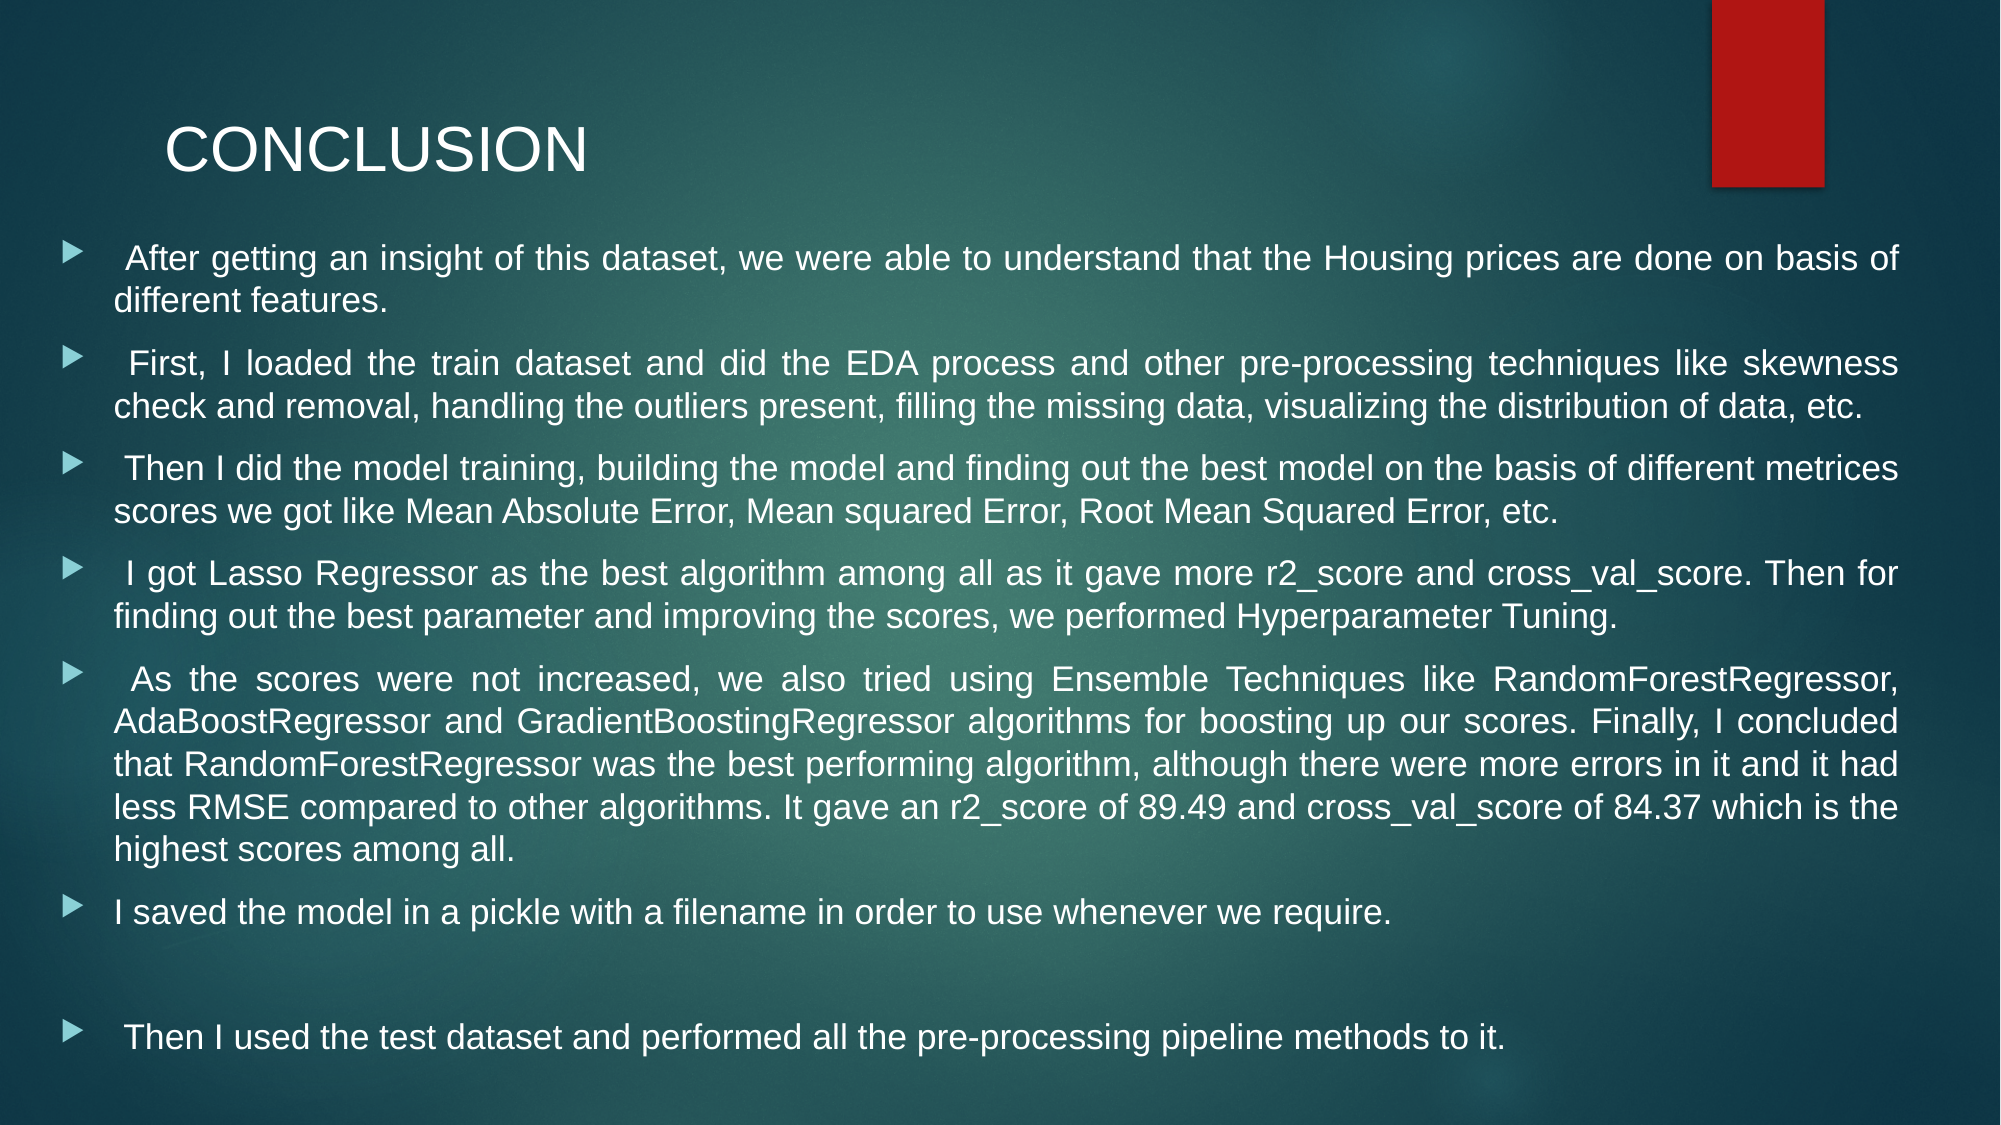

# CONCLUSION
 After getting an insight of this dataset, we were able to understand that the Housing prices are done on basis of different features.
 First, I loaded the train dataset and did the EDA process and other pre-processing techniques like skewness check and removal, handling the outliers present, filling the missing data, visualizing the distribution of data, etc.
 Then I did the model training, building the model and finding out the best model on the basis of different metrices scores we got like Mean Absolute Error, Mean squared Error, Root Mean Squared Error, etc.
 I got Lasso Regressor as the best algorithm among all as it gave more r2_score and cross_val_score. Then for finding out the best parameter and improving the scores, we performed Hyperparameter Tuning.
 As the scores were not increased, we also tried using Ensemble Techniques like RandomForestRegressor, AdaBoostRegressor and GradientBoostingRegressor algorithms for boosting up our scores. Finally, I concluded that RandomForestRegressor was the best performing algorithm, although there were more errors in it and it had less RMSE compared to other algorithms. It gave an r2_score of 89.49 and cross_val_score of 84.37 which is the highest scores among all.
I saved the model in a pickle with a filename in order to use whenever we require.

 Then I used the test dataset and performed all the pre-processing pipeline methods to it.